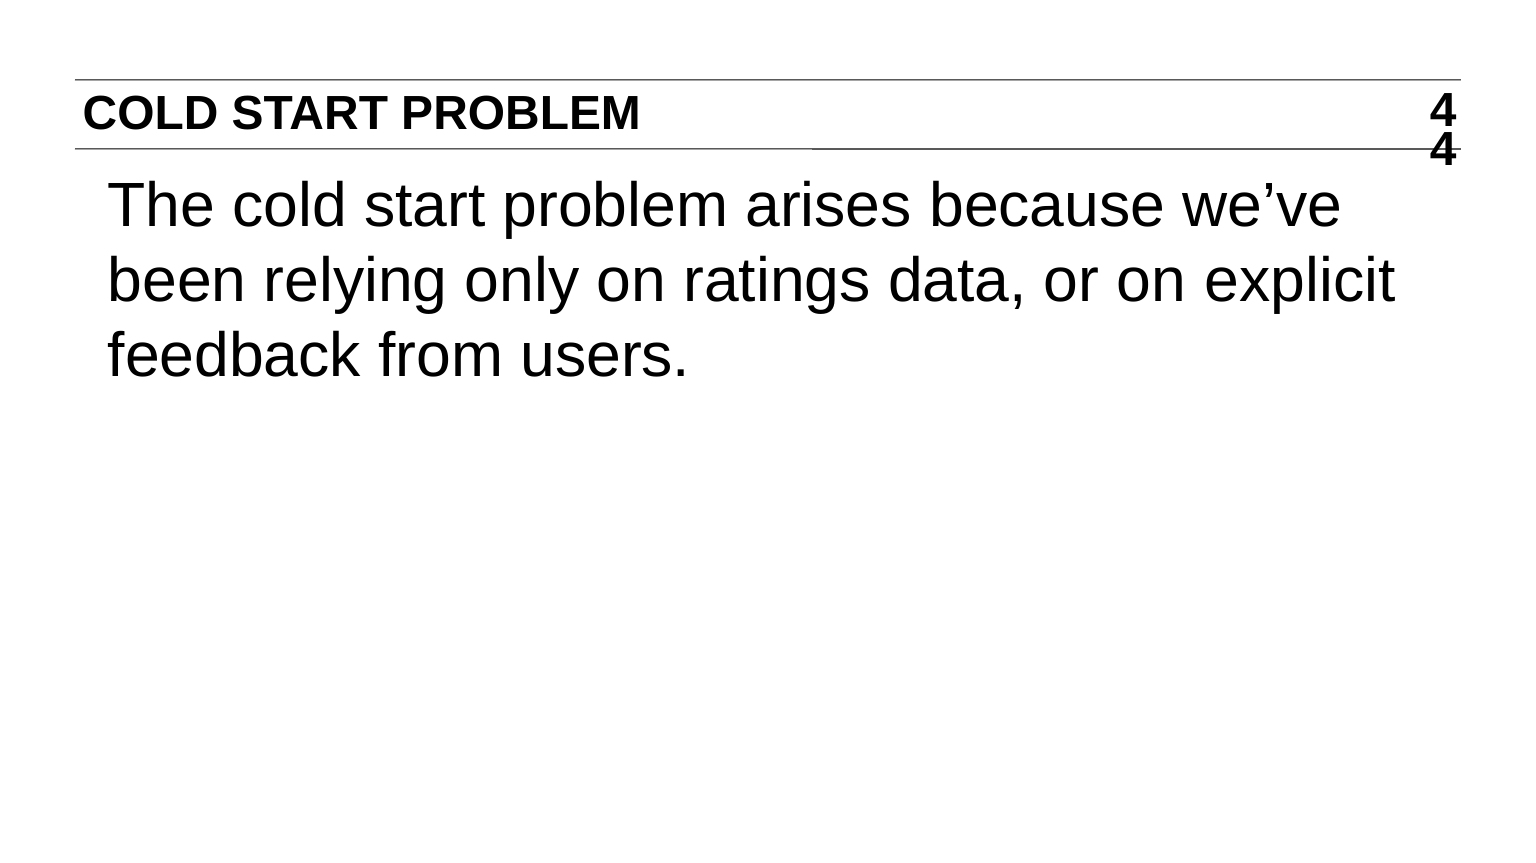

Cold start problem
44
The cold start problem arises because we’ve been relying only on ratings data, or on explicit feedback from users.